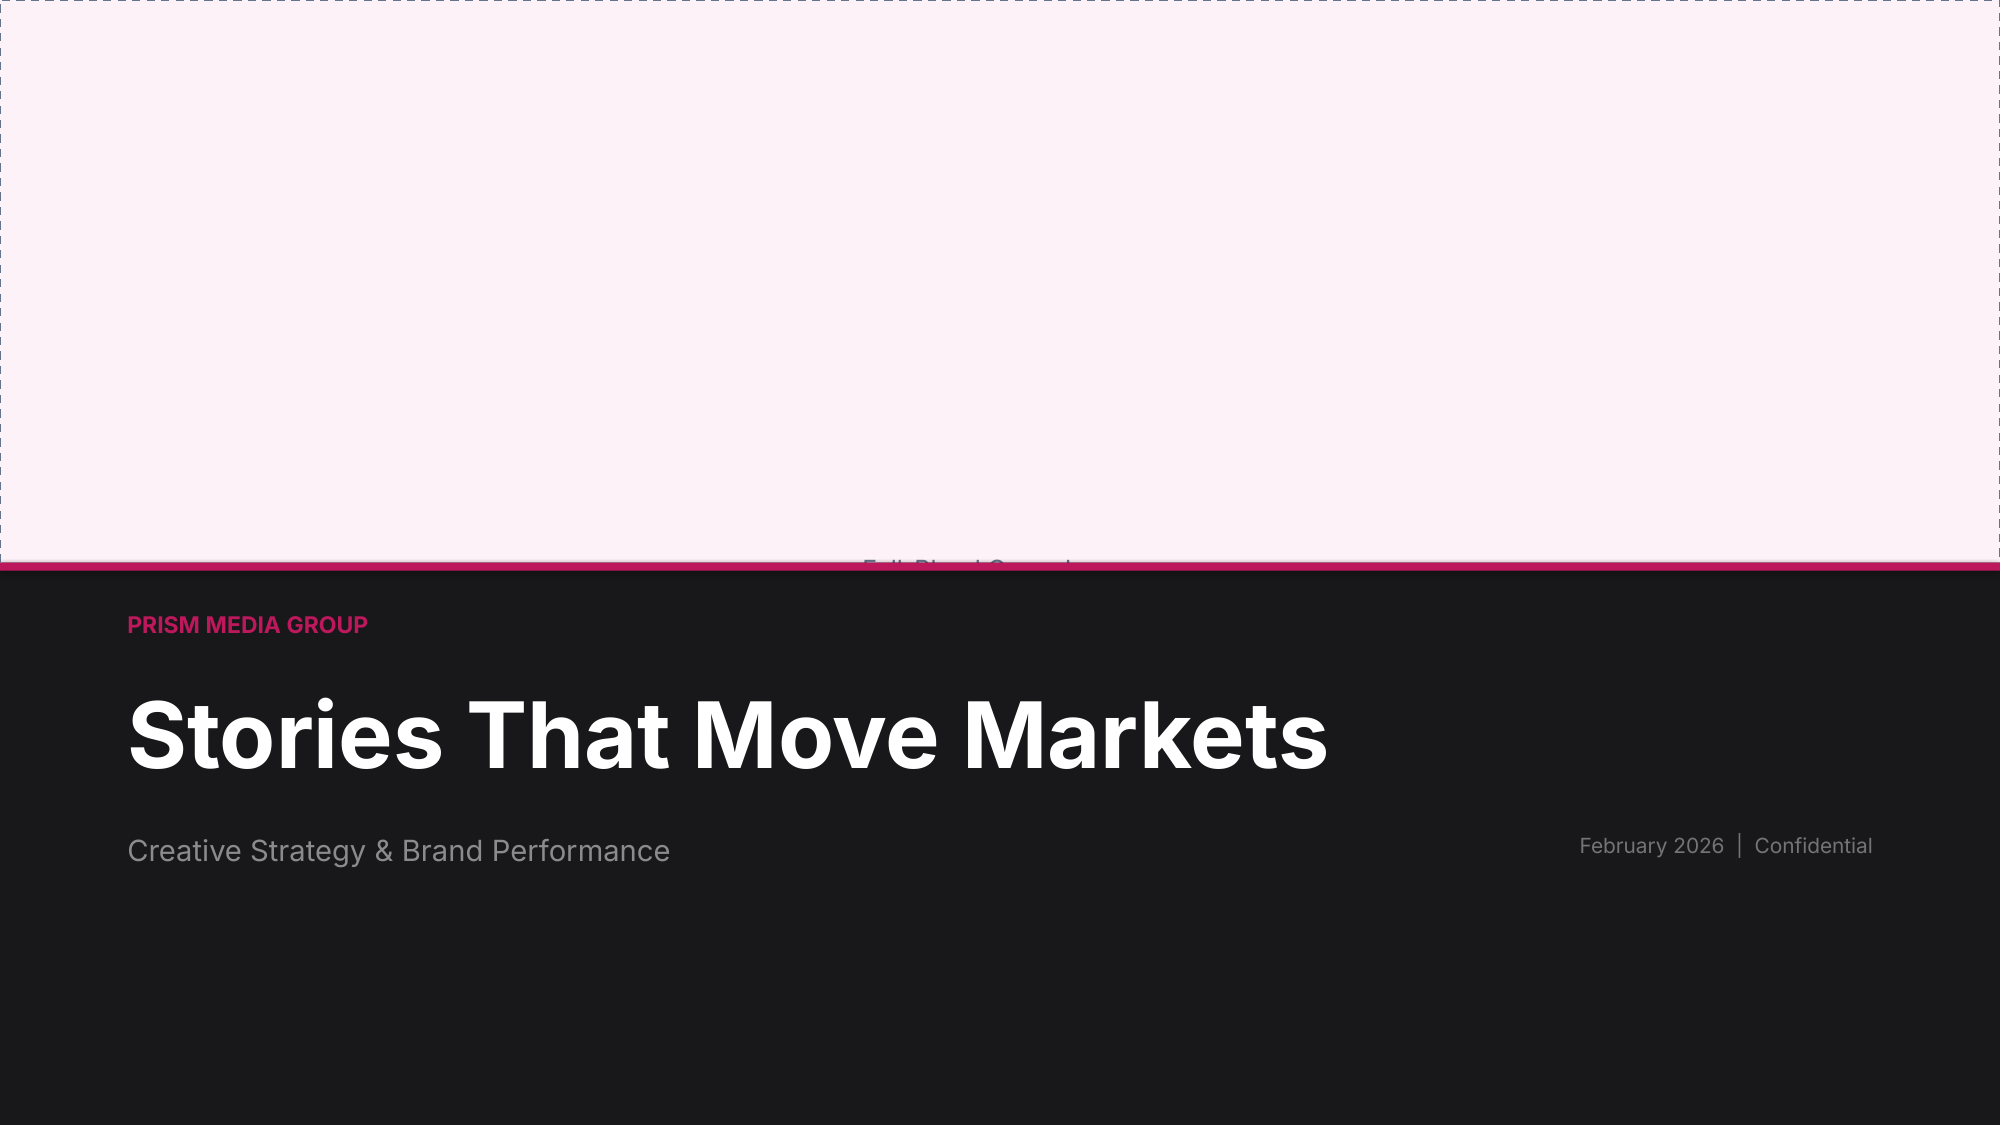

Full-Bleed Cover Image

PRISM MEDIA GROUP
Stories That Move Markets
Creative Strategy & Brand Performance
February 2026  |  Confidential